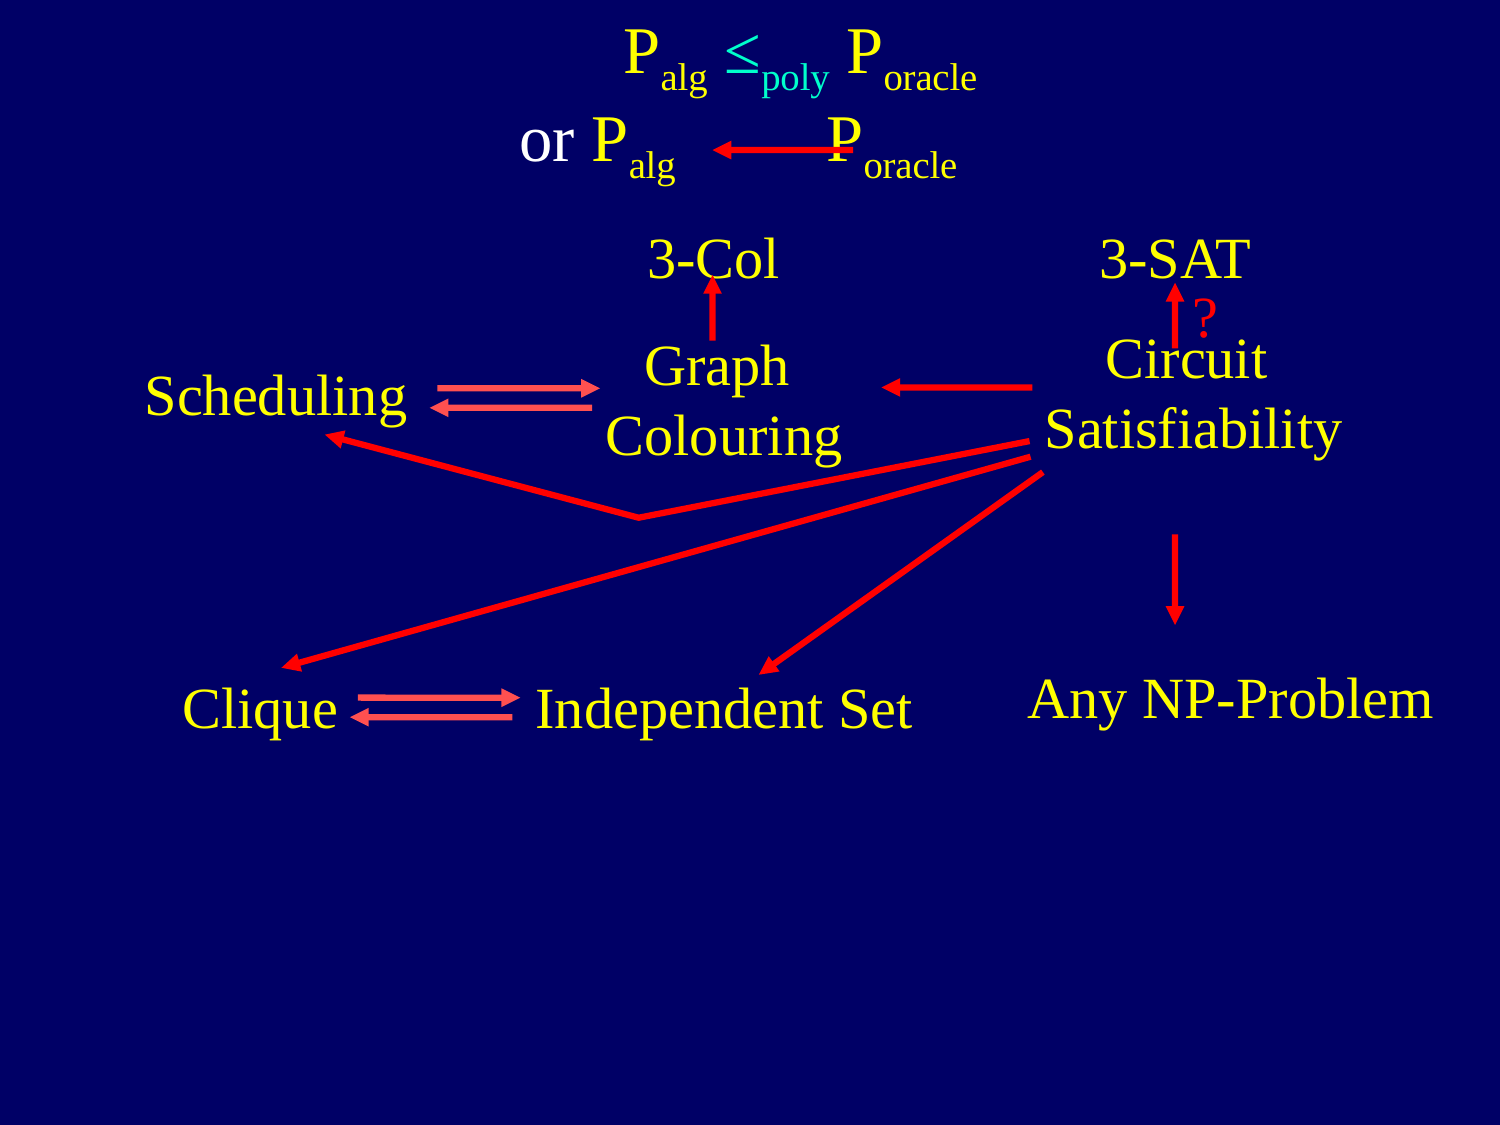

Palg ≤poly Poracle
or Palg         Poracle

3-Col

3-SAT

?
Circuit
Satisfiability
Graph
Colouring
Scheduling

Any NP-Problem
Clique
Independent Set